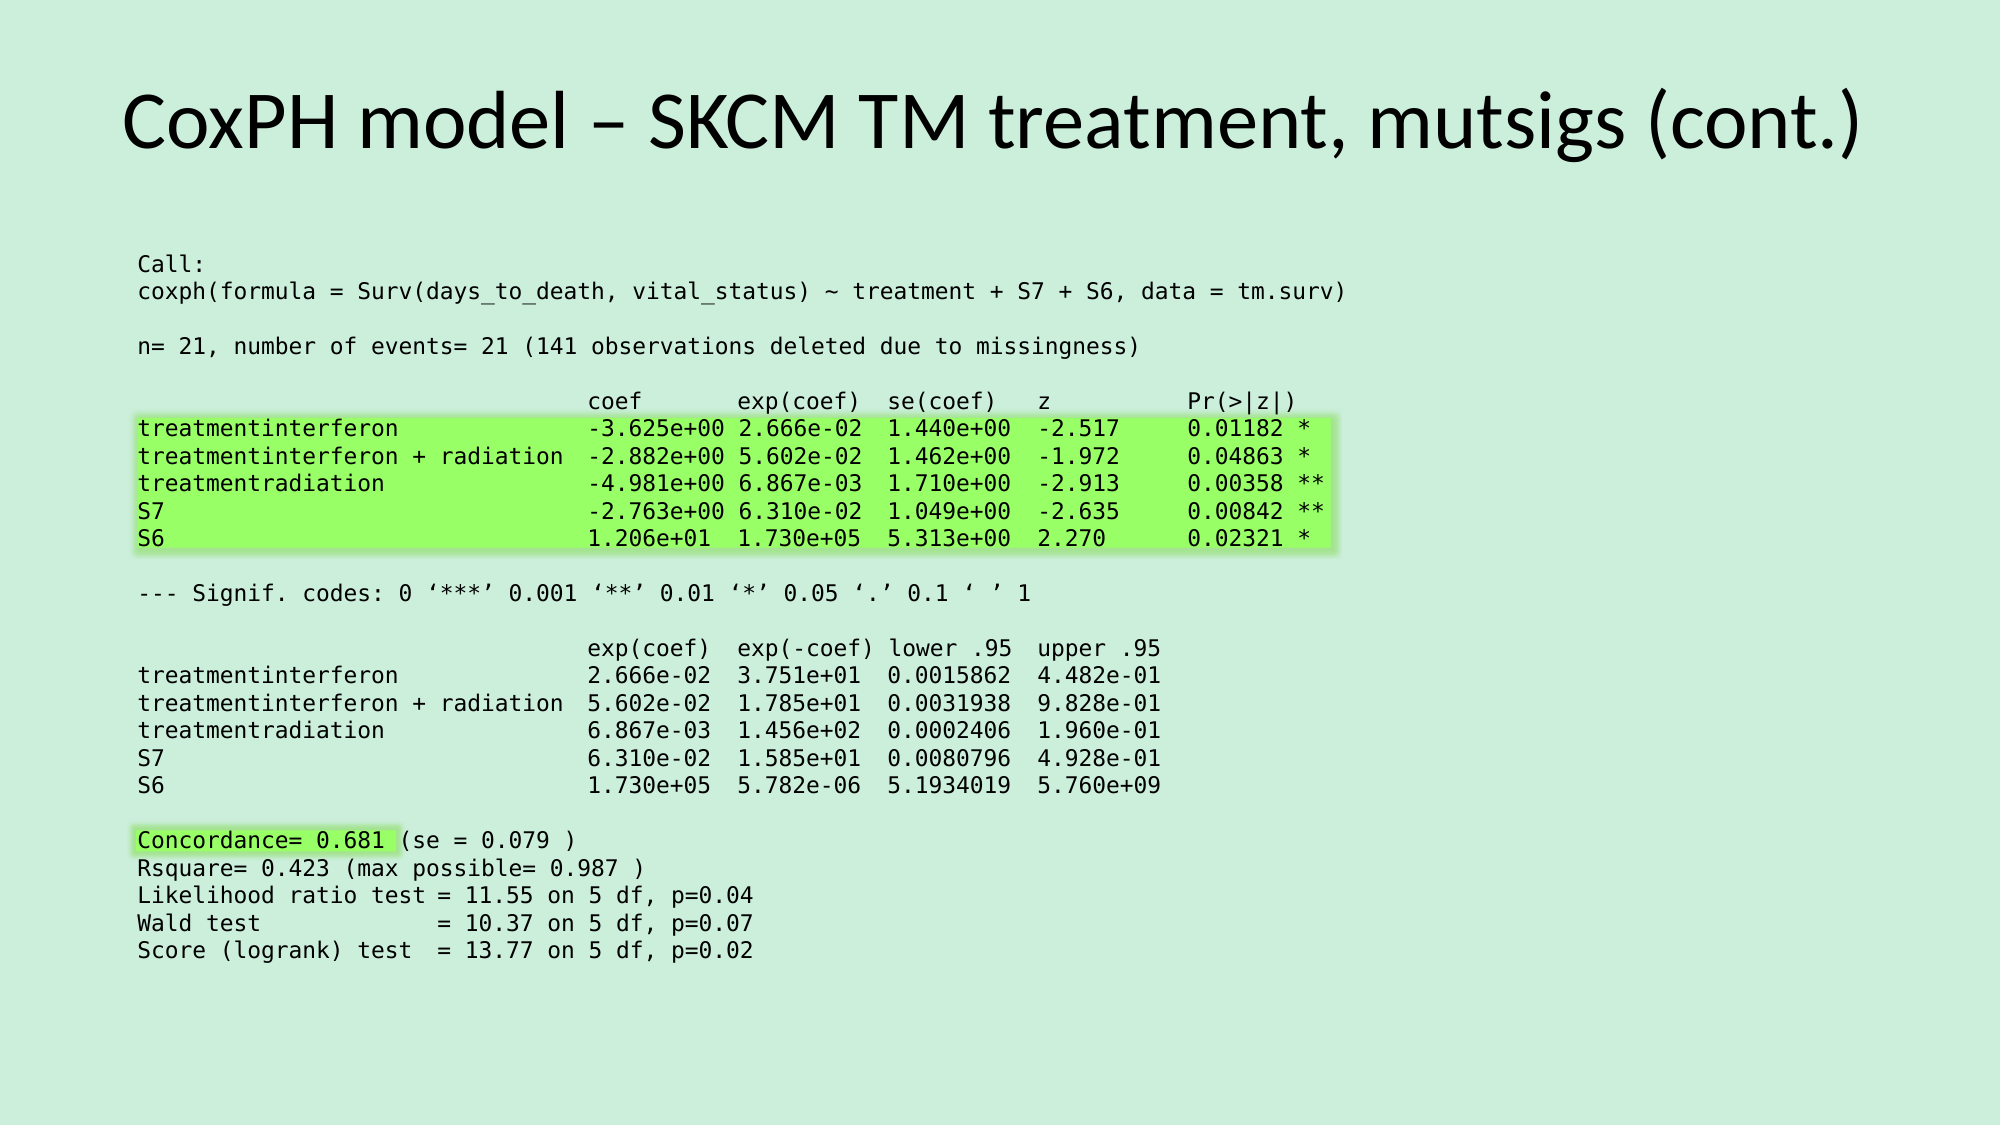

# CoxPH model – SKCM TM treatment, mutsigs (cont.)
Call:
coxph(formula = Surv(days_to_death, vital_status) ~ treatment + S7 + S6, data = tm.surv)

n= 21, number of events= 21 (141 observations deleted due to missingness)

			coef 	exp(coef) 	se(coef) 	z 	Pr(>|z|)
treatmentinterferon 		-3.625e+00 2.666e-02 	1.440e+00 	-2.517 	0.01182 *
treatmentinterferon + radiation 	-2.882e+00 5.602e-02 	1.462e+00 	-1.972 	0.04863 *
treatmentradiation 		-4.981e+00 6.867e-03 	1.710e+00 	-2.913 	0.00358 **
S7 			-2.763e+00 6.310e-02 	1.049e+00 	-2.635 	0.00842 **
S6 			1.206e+01 	1.730e+05 	5.313e+00 	2.270 	0.02321 *

--- Signif. codes: 0 ‘***’ 0.001 ‘**’ 0.01 ‘*’ 0.05 ‘.’ 0.1 ‘ ’ 1

			exp(coef) 	exp(-coef) lower .95 	upper .95
treatmentinterferon 		2.666e-02 	3.751e+01 	0.0015862	4.482e-01
treatmentinterferon + radiation 	5.602e-02 	1.785e+01 	0.0031938 	9.828e-01
treatmentradiation 		6.867e-03 	1.456e+02 	0.0002406 	1.960e-01
S7 			6.310e-02 	1.585e+01 	0.0080796 	4.928e-01
S6 			1.730e+05 	5.782e-06 	5.1934019 	5.760e+09

Concordance= 0.681 (se = 0.079 )
Rsquare= 0.423 (max possible= 0.987 )
Likelihood ratio test	= 11.55 on 5 df, p=0.04
Wald test 		= 10.37 on 5 df, p=0.07
Score (logrank) test 	= 13.77 on 5 df, p=0.02